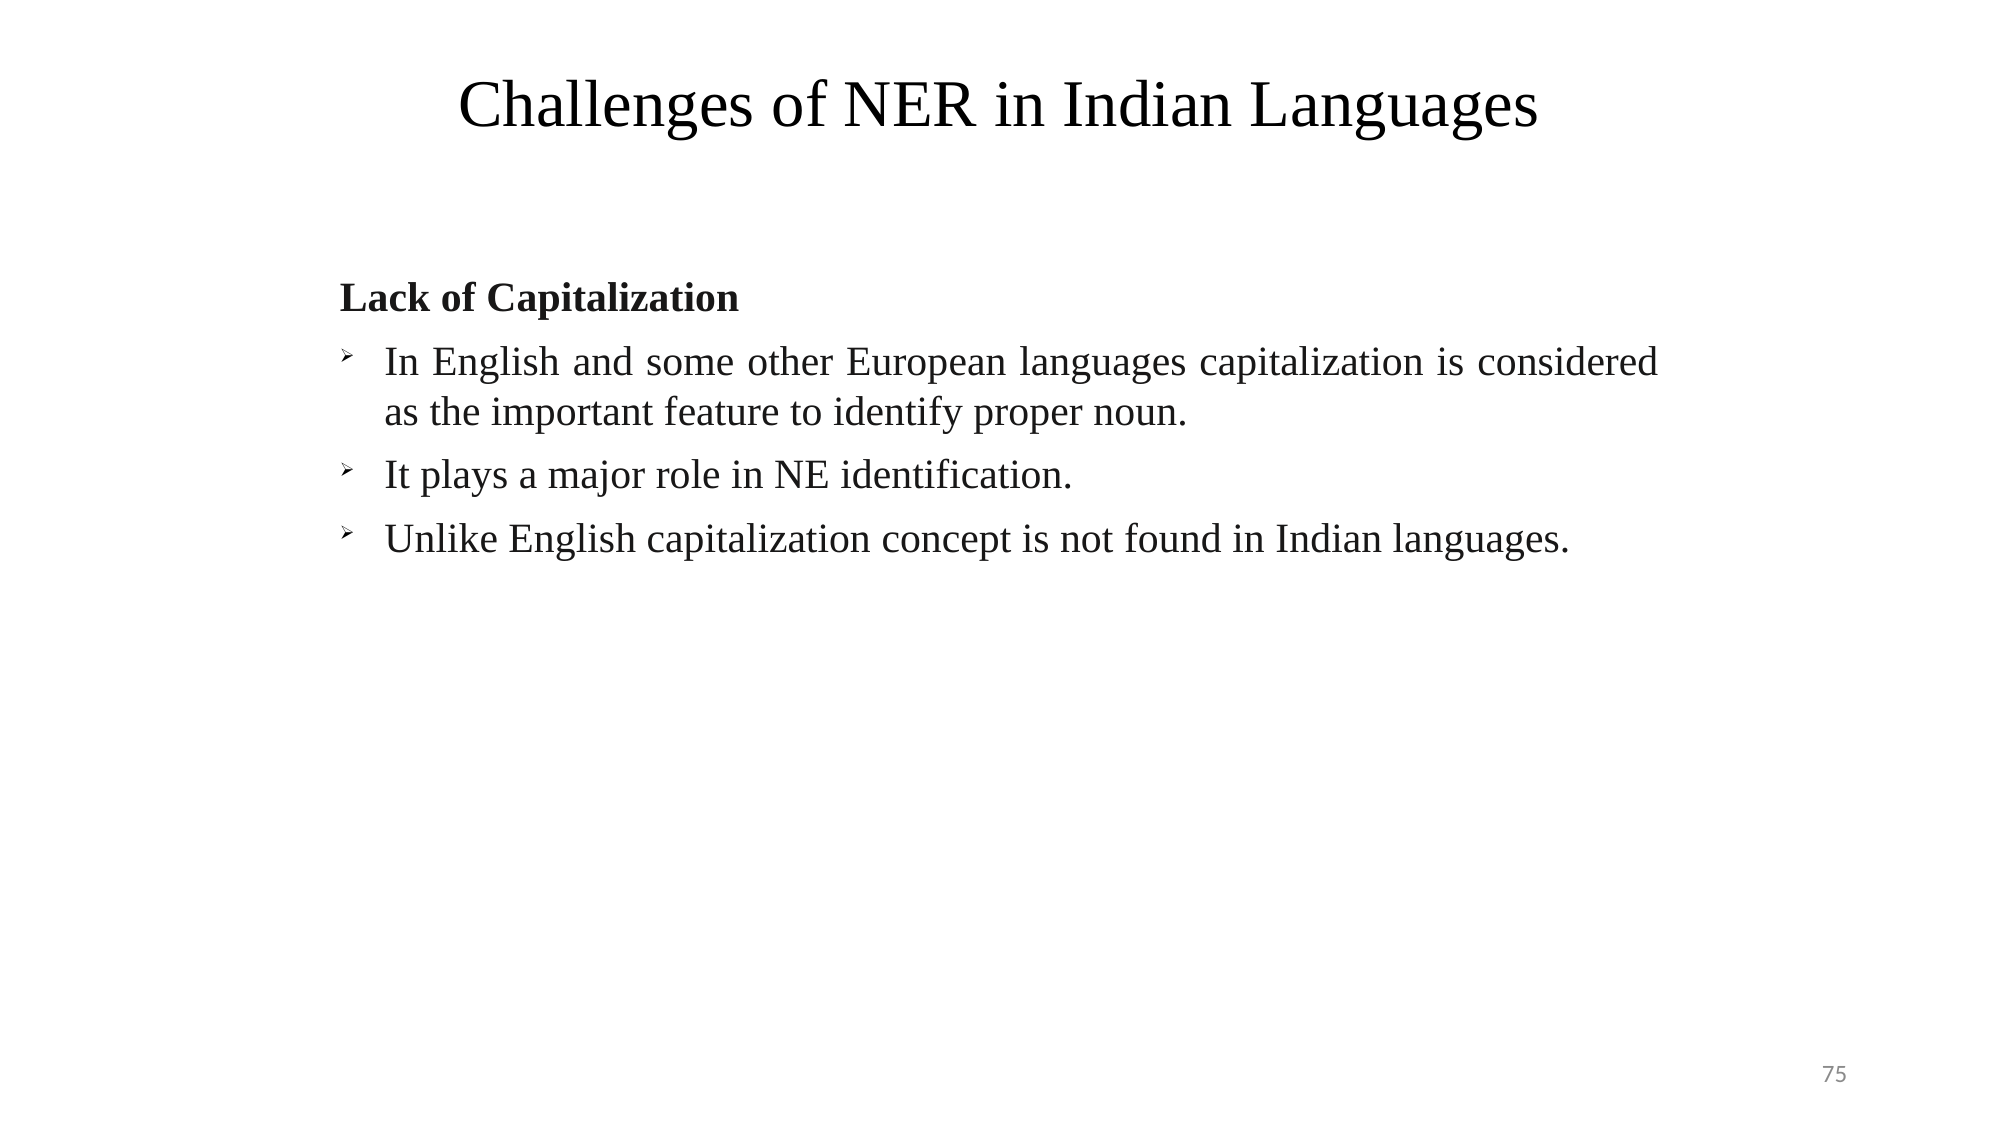

Challenges of NER in Indian Languages
Lack of Capitalization
In English and some other European languages capitalization is considered as the important feature to identify proper noun.
It plays a major role in NE identification.
Unlike English capitalization concept is not found in Indian languages.

75